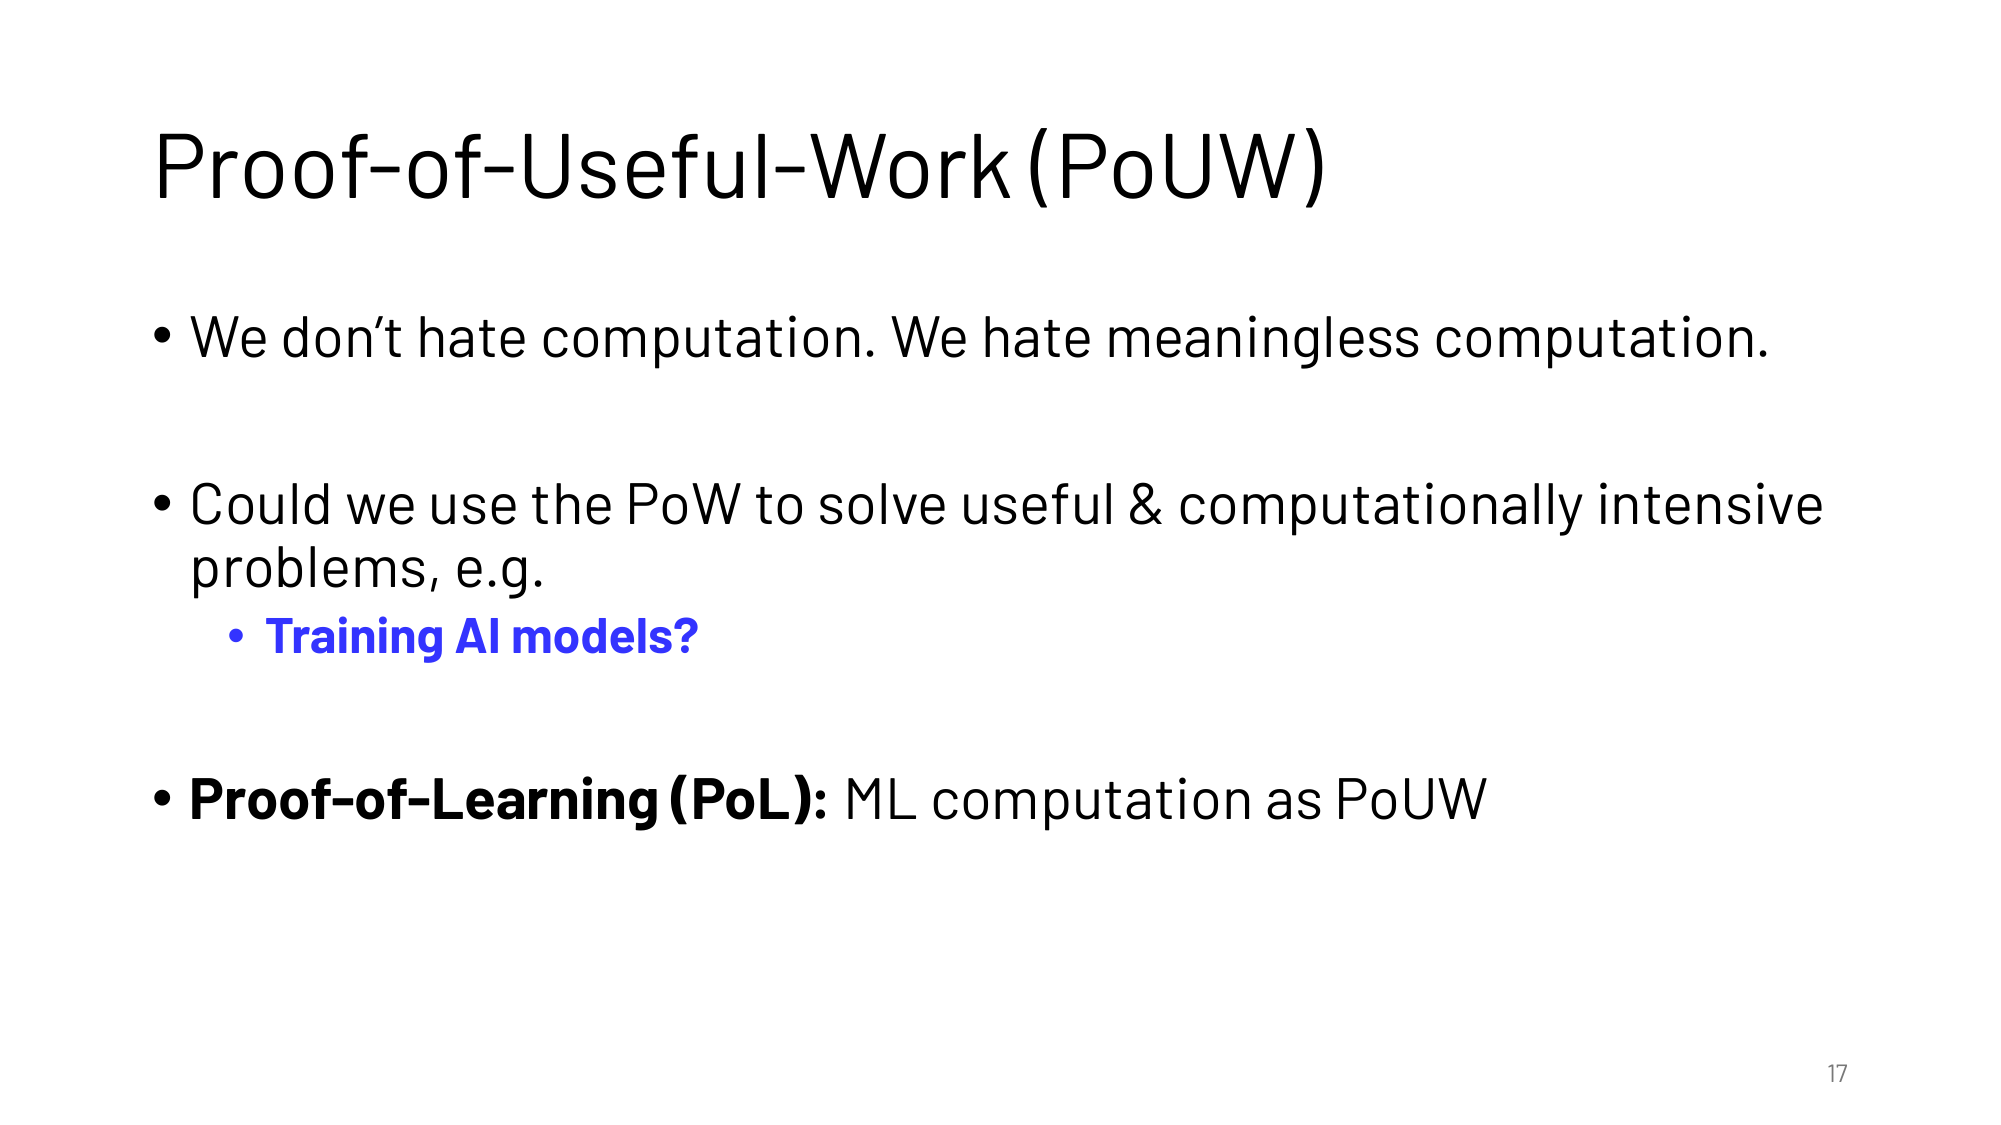

# Proof-of-Useful-Work (PoUW)
We don’t hate computation. We hate meaningless computation.

Could we use the PoW to solve useful & computationally intensive problems, e.g.
Training AI models?

Proof-of-Learning (PoL): ML computation as PoUW
17